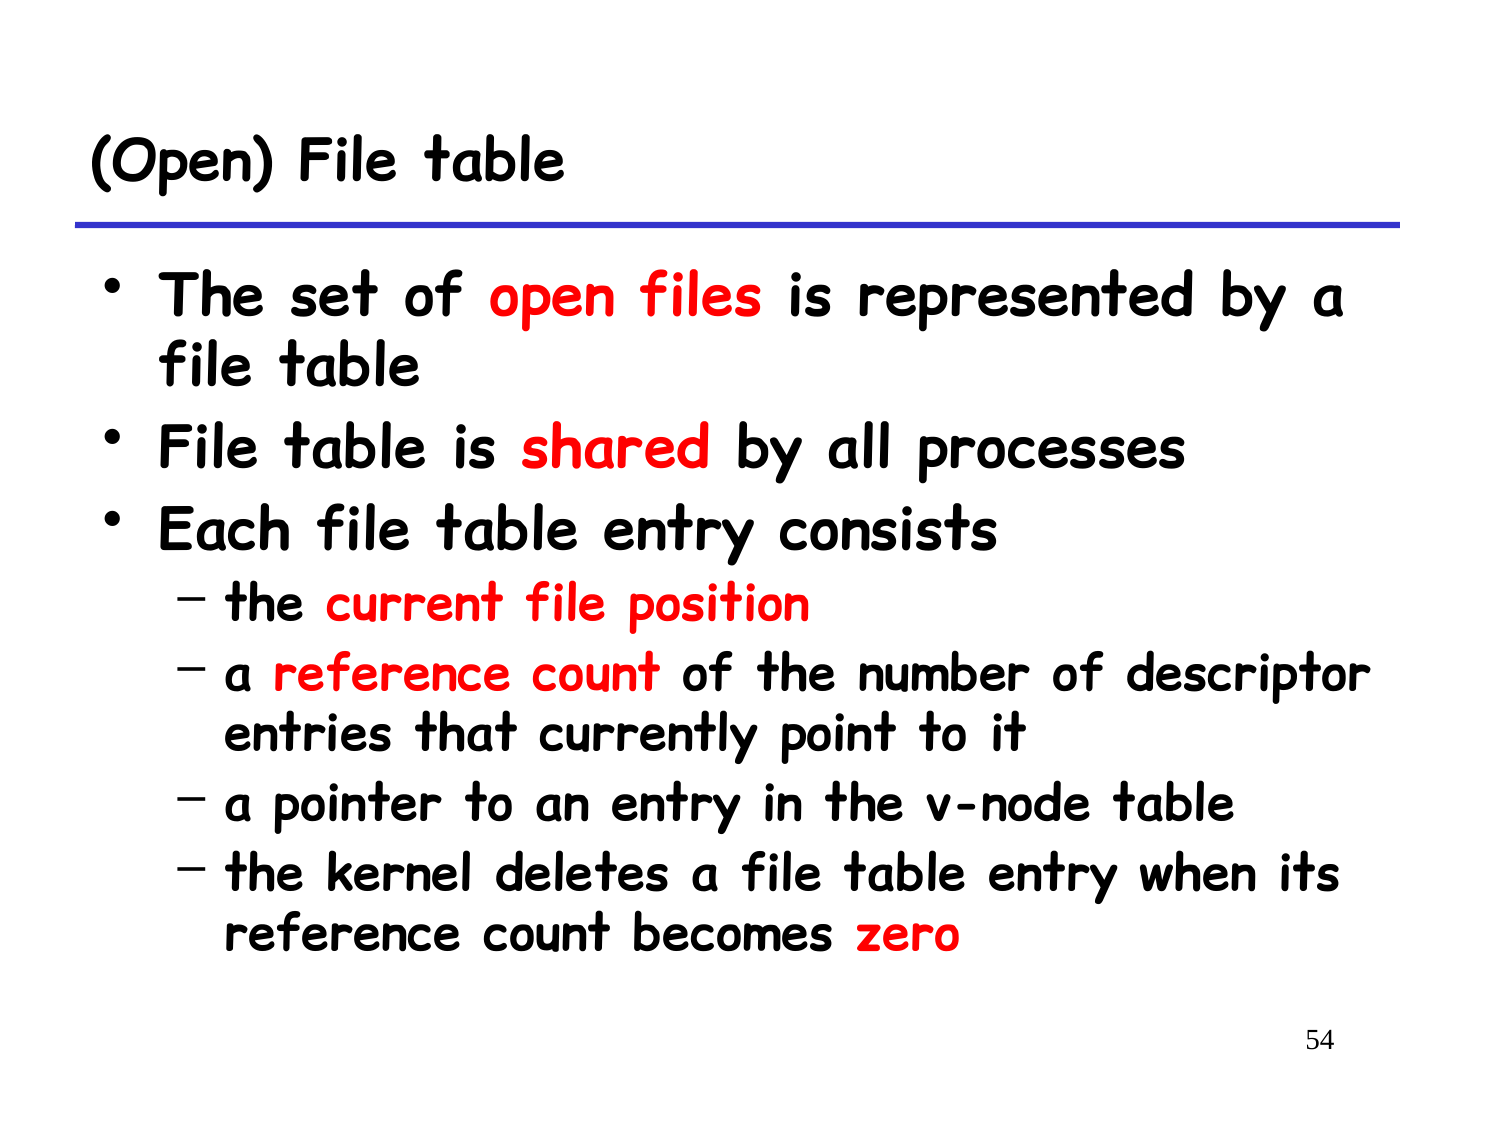

(Open) File table
The set of open files is represented by a file table
File table is shared by all processes
Each file table entry consists
the current file position
a reference count of the number of descriptor entries that currently point to it
a pointer to an entry in the v-node table
the kernel deletes a file table entry when its reference count becomes zero
# 54